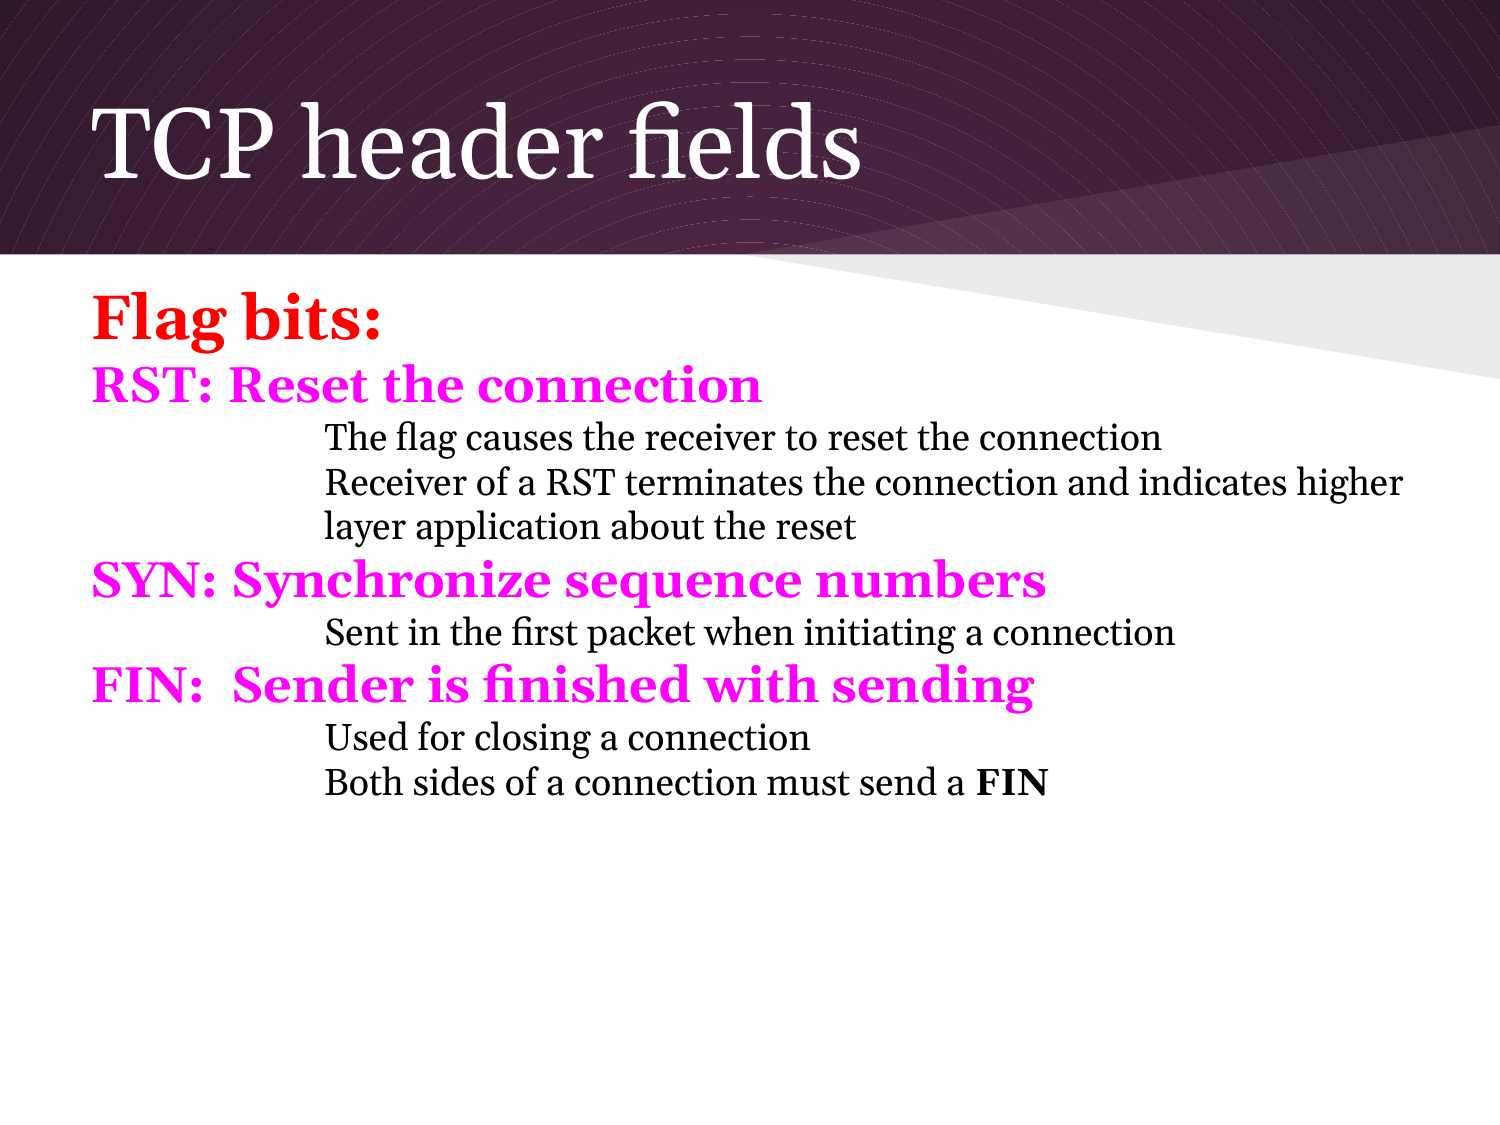

Transport Layer
3-58
# TCP header fields
Flag bits:
RST: Reset the connection
The flag causes the receiver to reset the connection
Receiver of a RST terminates the connection and indicates higher layer application about the reset
SYN: Synchronize sequence numbers
Sent in the first packet when initiating a connection
FIN:  Sender is finished with sending
Used for closing a connection
Both sides of a connection must send a FIN